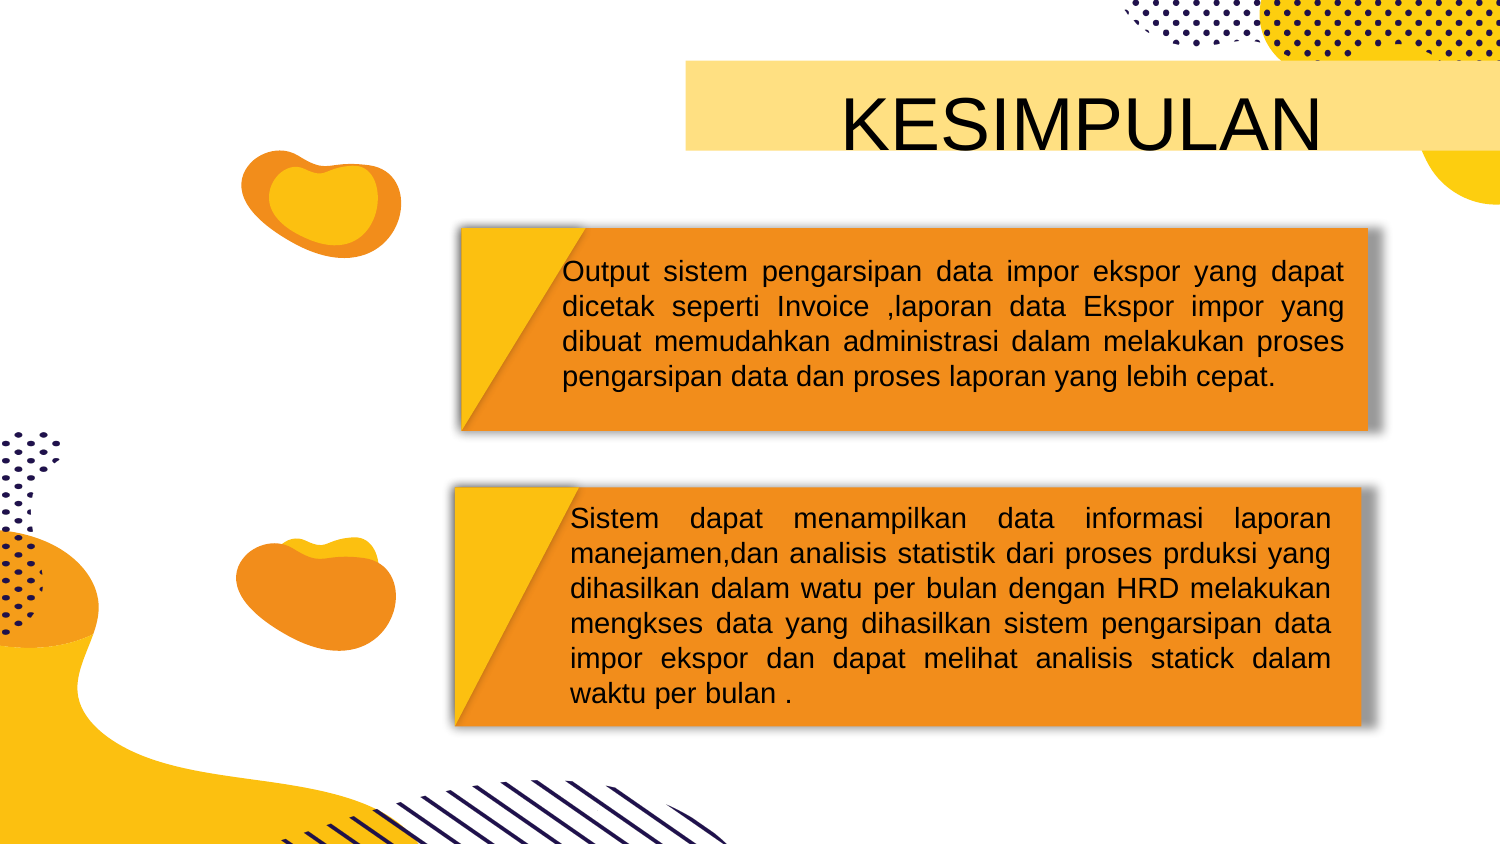

# KESIMPULAN

Output sistem pengarsipan data impor ekspor yang dapat dicetak seperti Invoice ,laporan data Ekspor impor yang dibuat memudahkan administrasi dalam melakukan proses pengarsipan data dan proses laporan yang lebih cepat.

Sistem dapat menampilkan data informasi laporan manejamen,dan analisis statistik dari proses prduksi yang dihasilkan dalam watu per bulan dengan HRD melakukan mengkses data yang dihasilkan sistem pengarsipan data impor ekspor dan dapat melihat analisis statick dalam waktu per bulan .